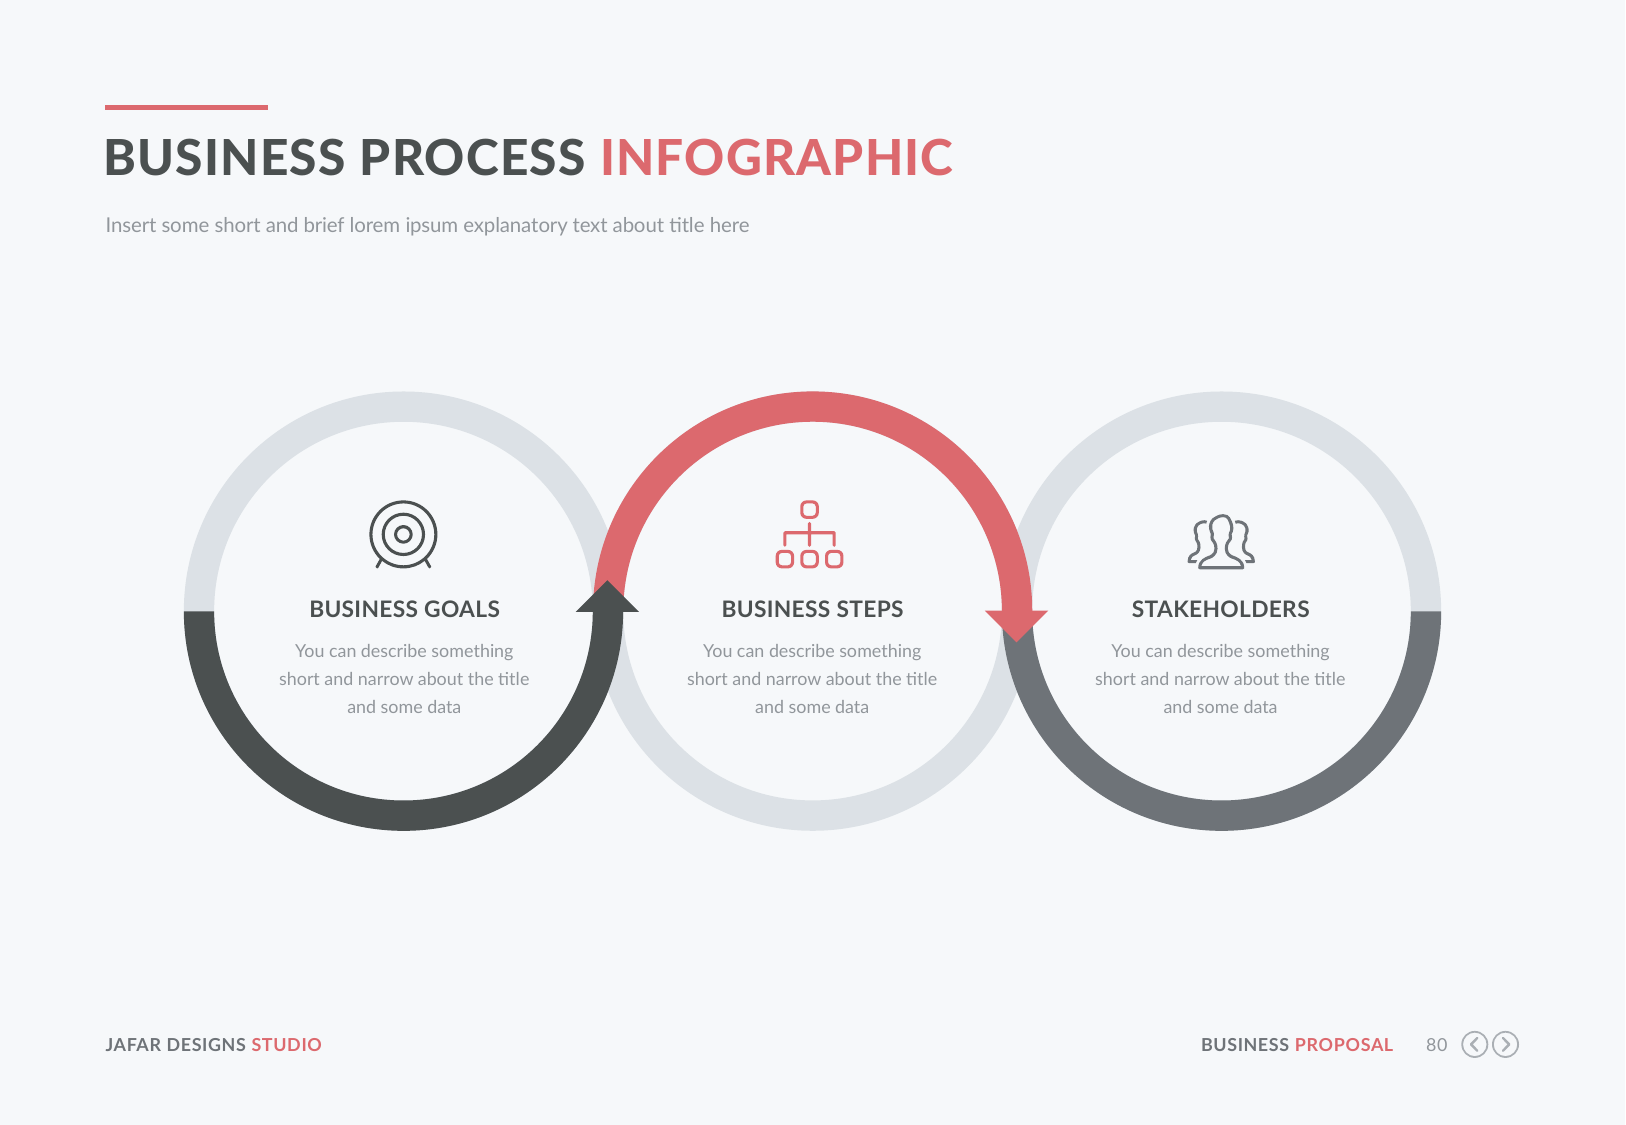

Business Process Infographic
Insert some short and brief lorem ipsum explanatory text about title here

Business goals
You can describe something short and narrow about the title and some data

Business steps
You can describe something short and narrow about the title and some data

Stakeholders
You can describe something short and narrow about the title and some data